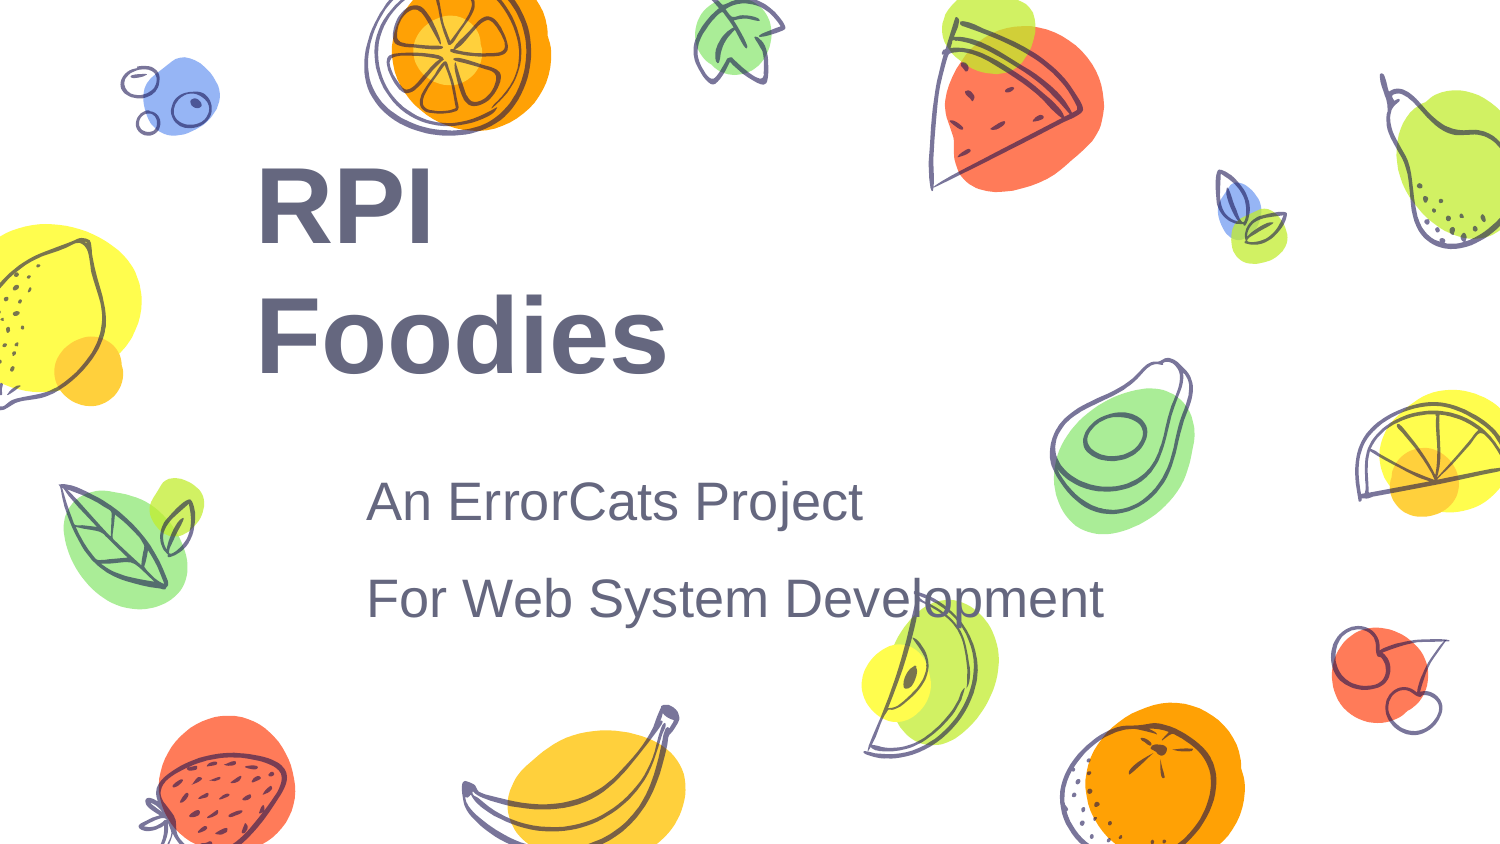

# RPI Foodies
An ErrorCats Project
For Web System Development